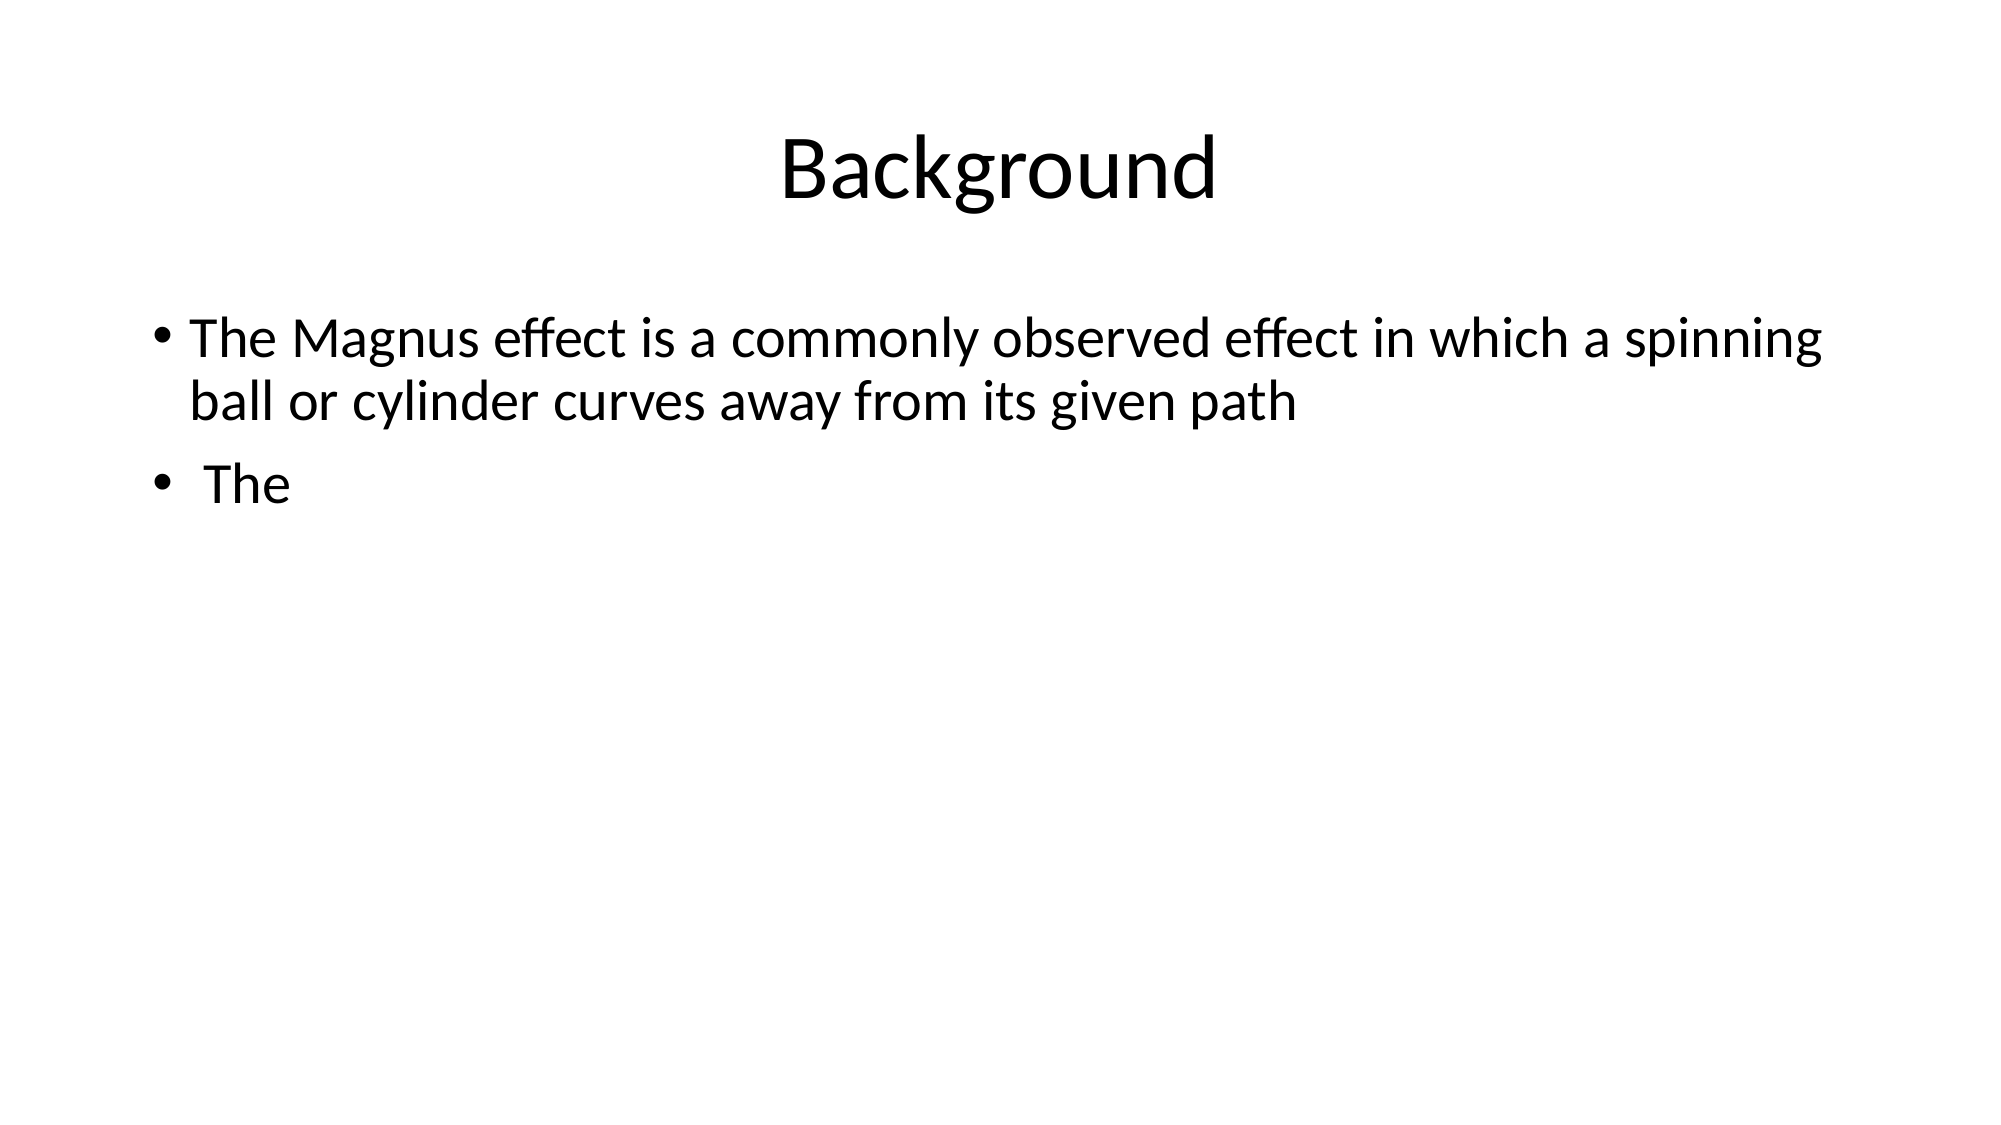

# Background
The Magnus effect is a commonly observed effect in which a spinning ball or cylinder curves away from its given path
 The